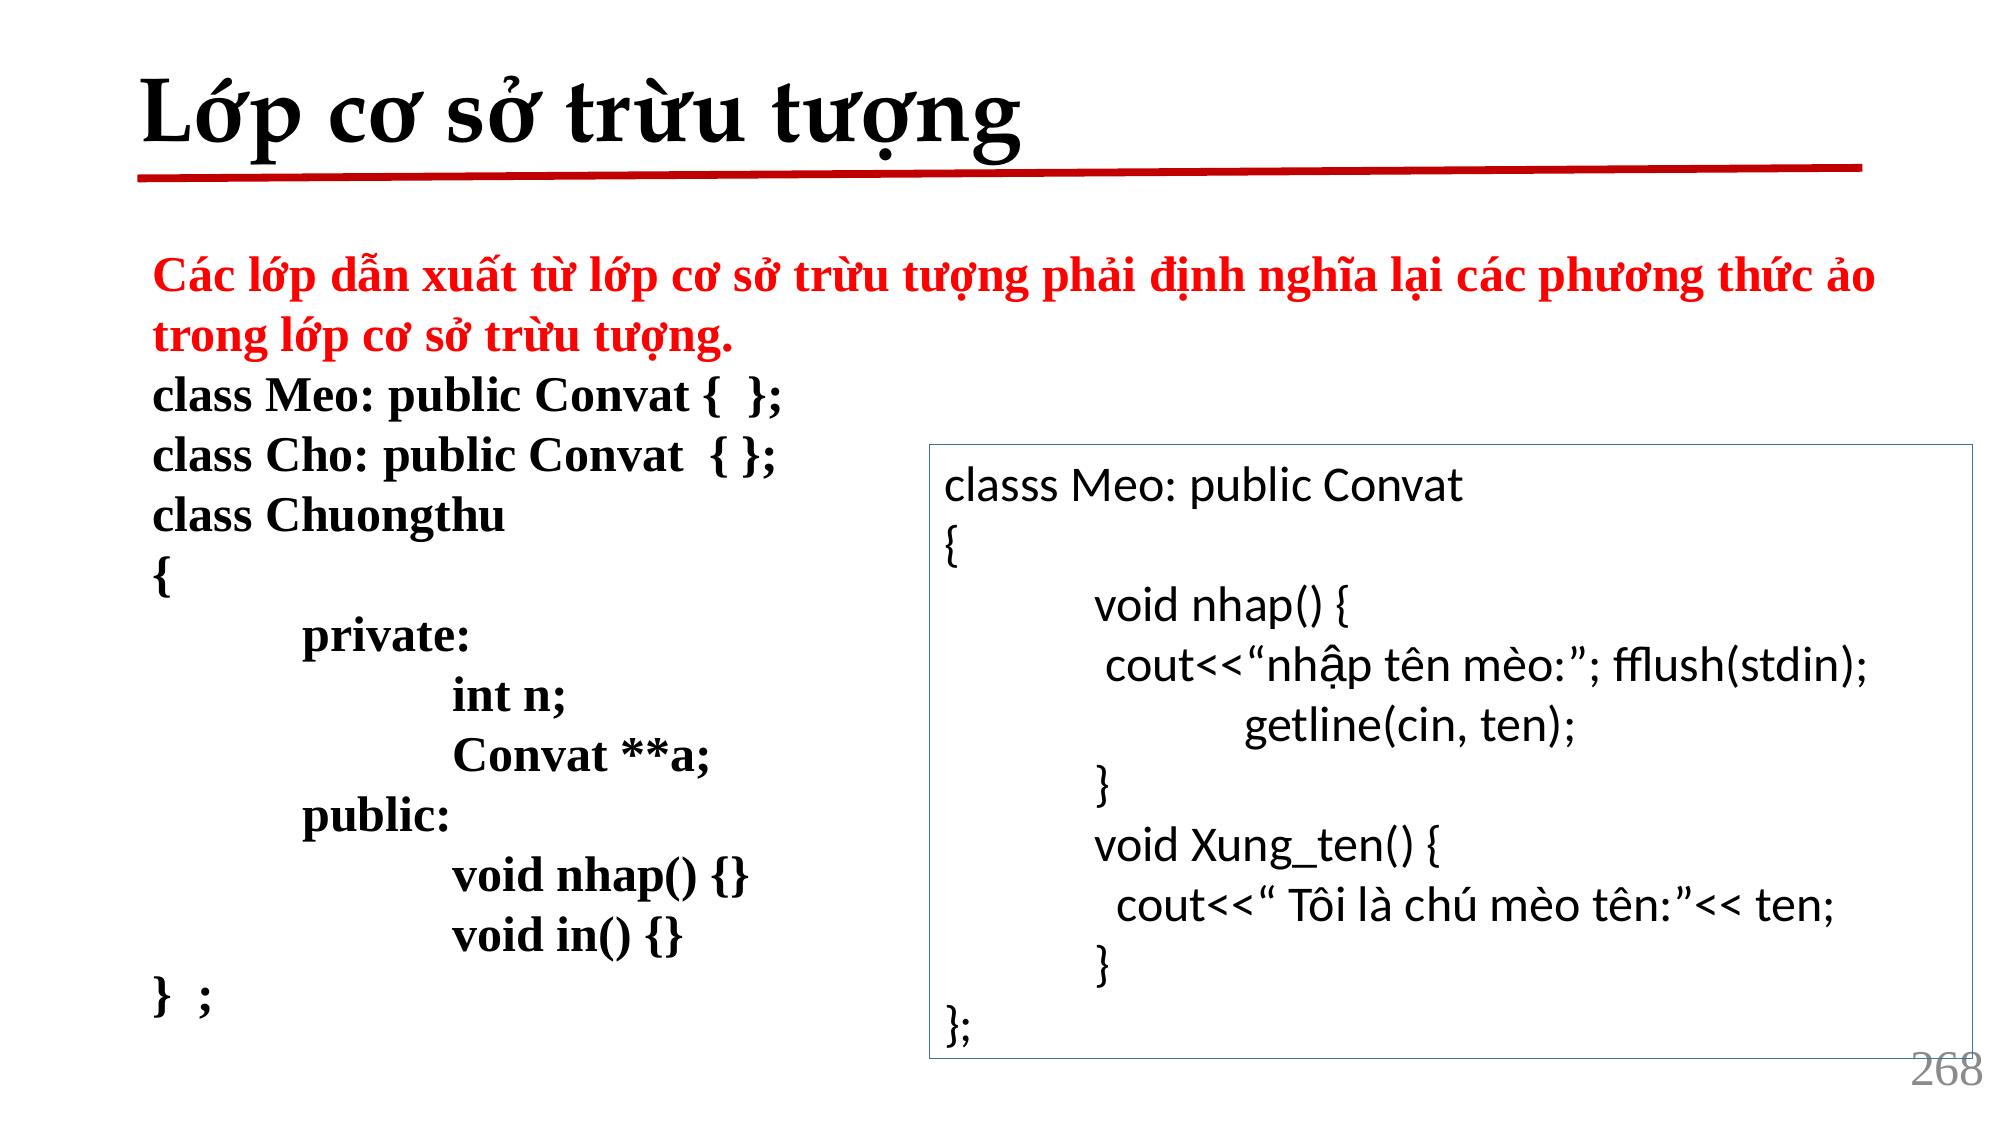

# Lớp cơ sở trừu tượng
Các lớp dẫn xuất từ lớp cơ sở trừu tượng phải định nghĩa lại các phương thức ảo trong lớp cơ sở trừu tượng.
class Meo: public Convat {  };
class Cho: public Convat  { };
class Chuongthu
{
	private:
		int n;
		Convat **a;
	public:
		void nhap() {}
		void in() {}
}  ;
classs Meo: public Convat
{
	void nhap() {
	 cout<<“nhập tên mèo:”; fflush(stdin);
		getline(cin, ten);
	}
	void Xung_ten() {
	  cout<<“ Tôi là chú mèo tên:”<< ten;
	}
};
268